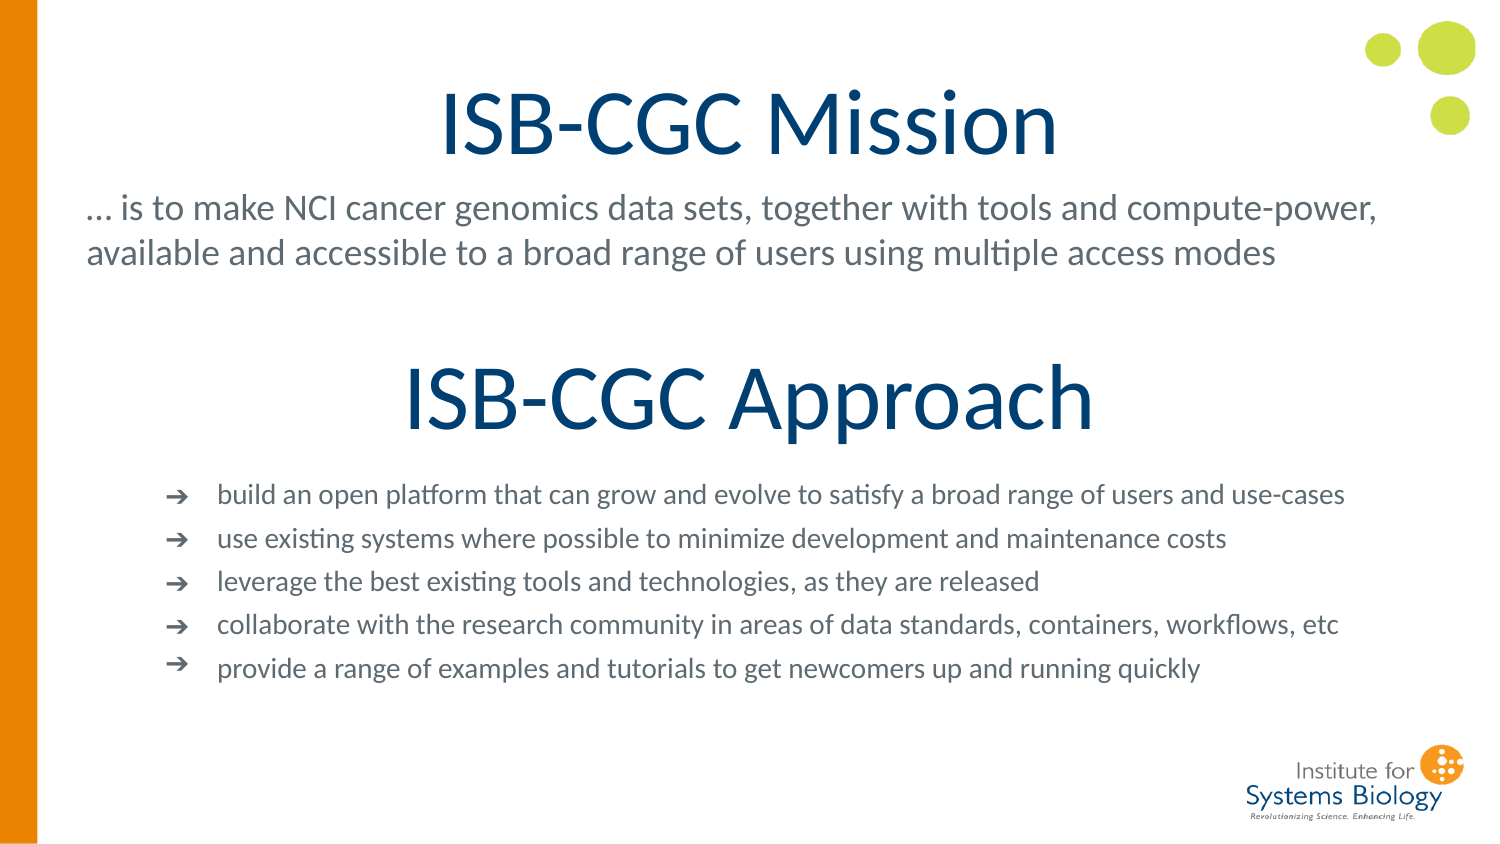

# ISB-CGC Mission
… is to make NCI cancer genomics data sets, together with tools and compute-power, available and accessible to a broad range of users using multiple access modes

ISB-CGC Approach

build an open platform that can grow and evolve to satisfy a broad range of users and use-cases
use existing systems where possible to minimize development and maintenance costs
leverage the best existing tools and technologies, as they are released
collaborate with the research community in areas of data standards, containers, workflows, etc
provide a range of examples and tutorials to get newcomers up and running quickly